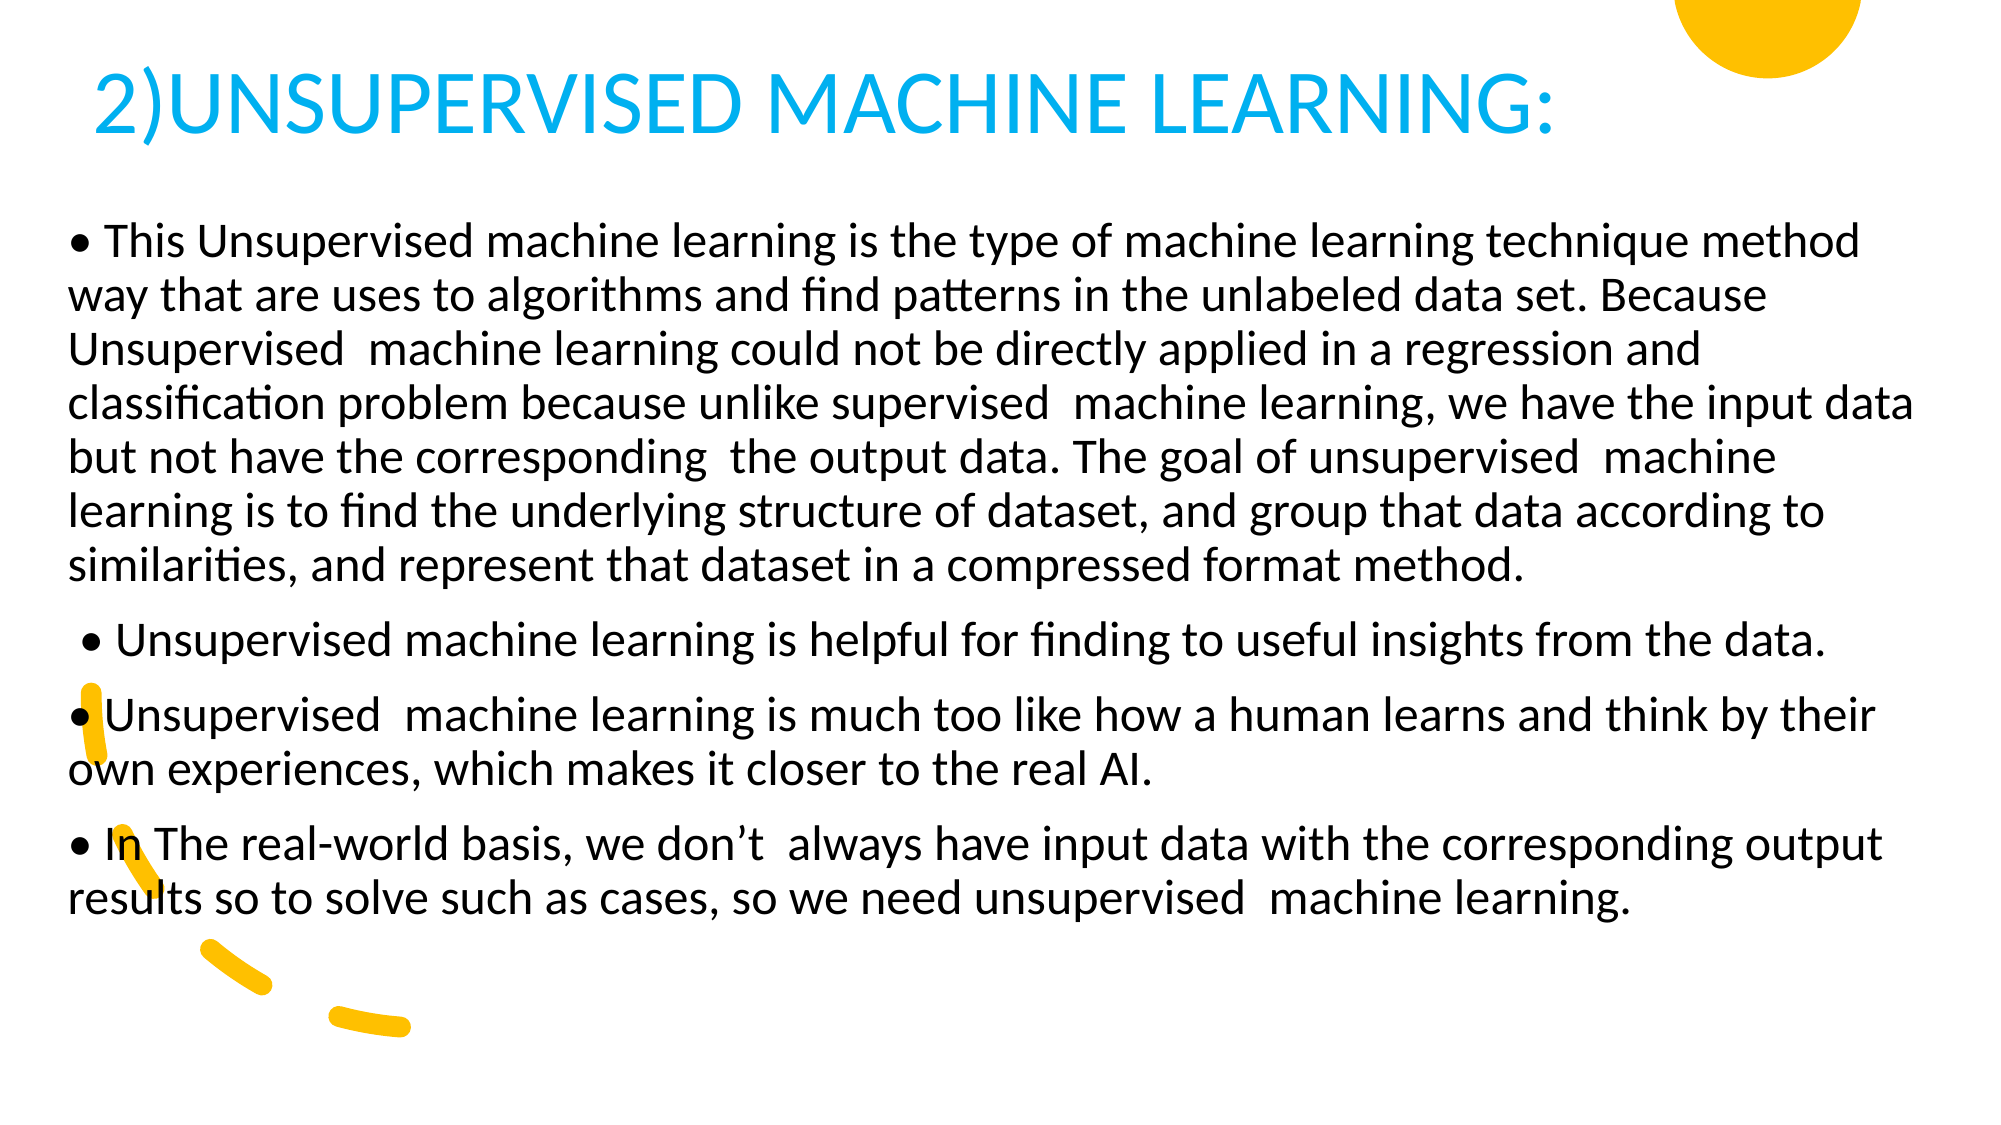

# 2)UNSUPERVISED MACHINE LEARNING:
• This Unsupervised machine learning is the type of machine learning technique method way that are uses to algorithms and find patterns in the unlabeled data set. Because Unsupervised  machine learning could not be directly applied in a regression and classification problem because unlike supervised  machine learning, we have the input data but not have the corresponding  the output data. The goal of unsupervised  machine learning is to find the underlying structure of dataset, and group that data according to similarities, and represent that dataset in a compressed format method.
 • Unsupervised machine learning is helpful for finding to useful insights from the data.
• Unsupervised  machine learning is much too like how a human learns and think by their own experiences, which makes it closer to the real AI.
• In The real-world basis, we don’t  always have input data with the corresponding output  results so to solve such as cases, so we need unsupervised  machine learning.